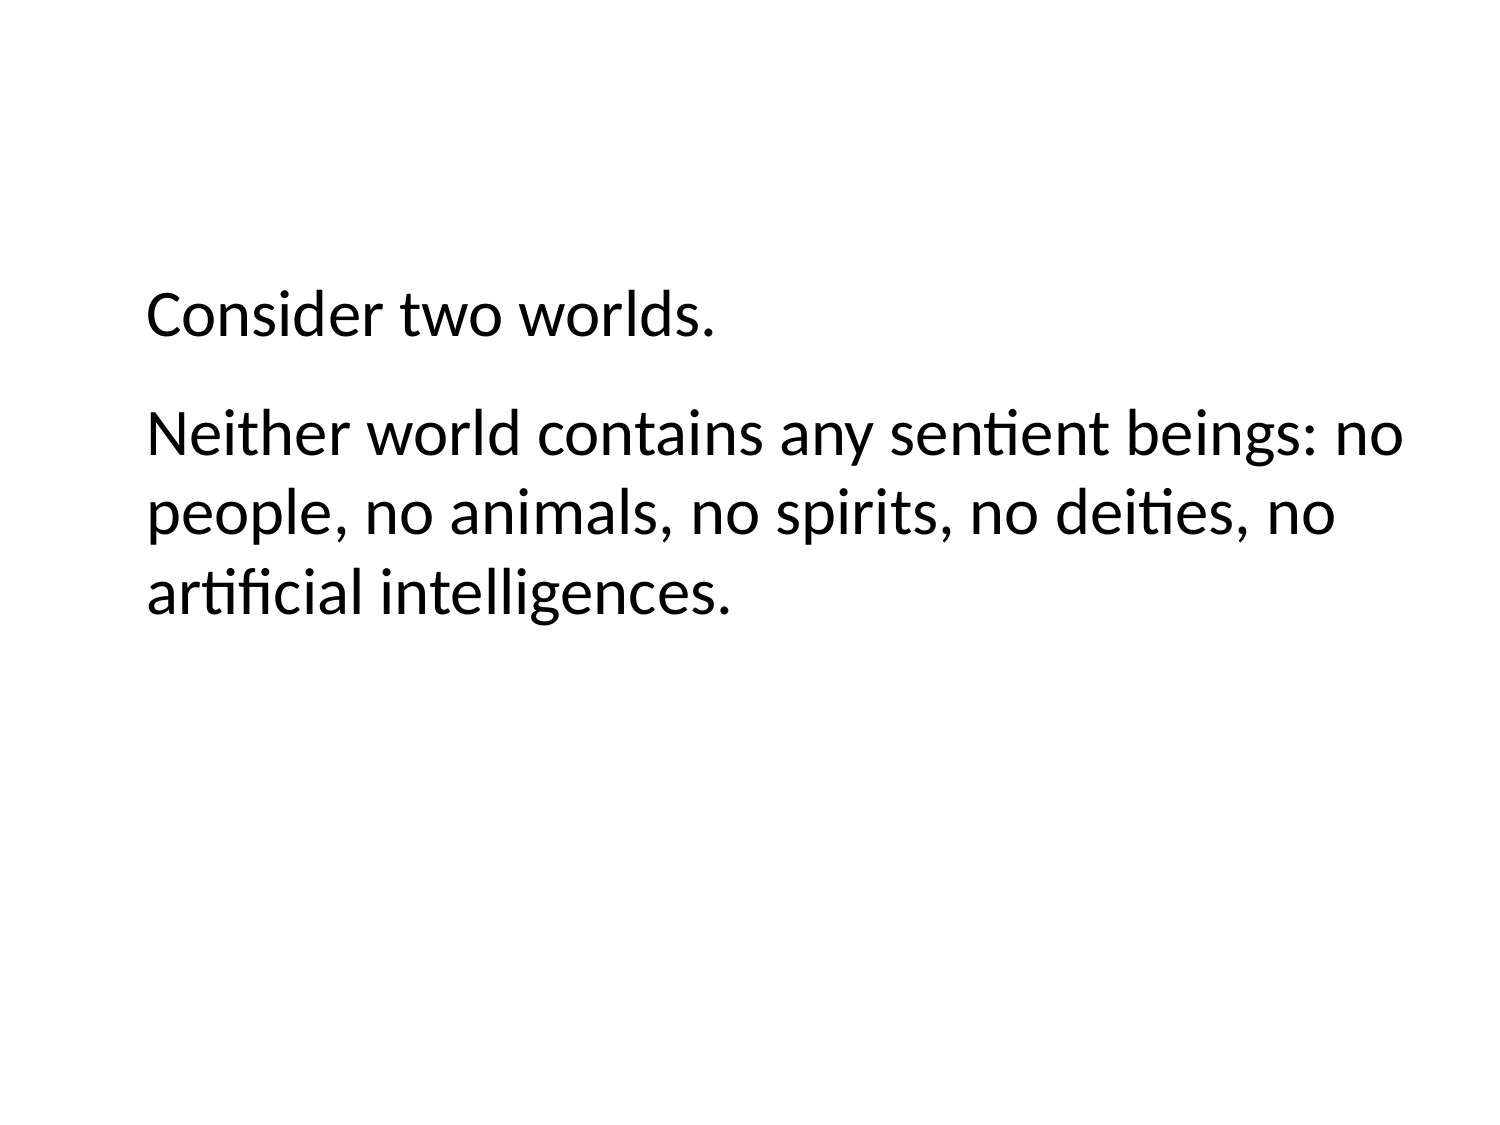

Consider two worlds.
Neither world contains any sentient beings: no people, no animals, no spirits, no deities, no artificial intelligences.